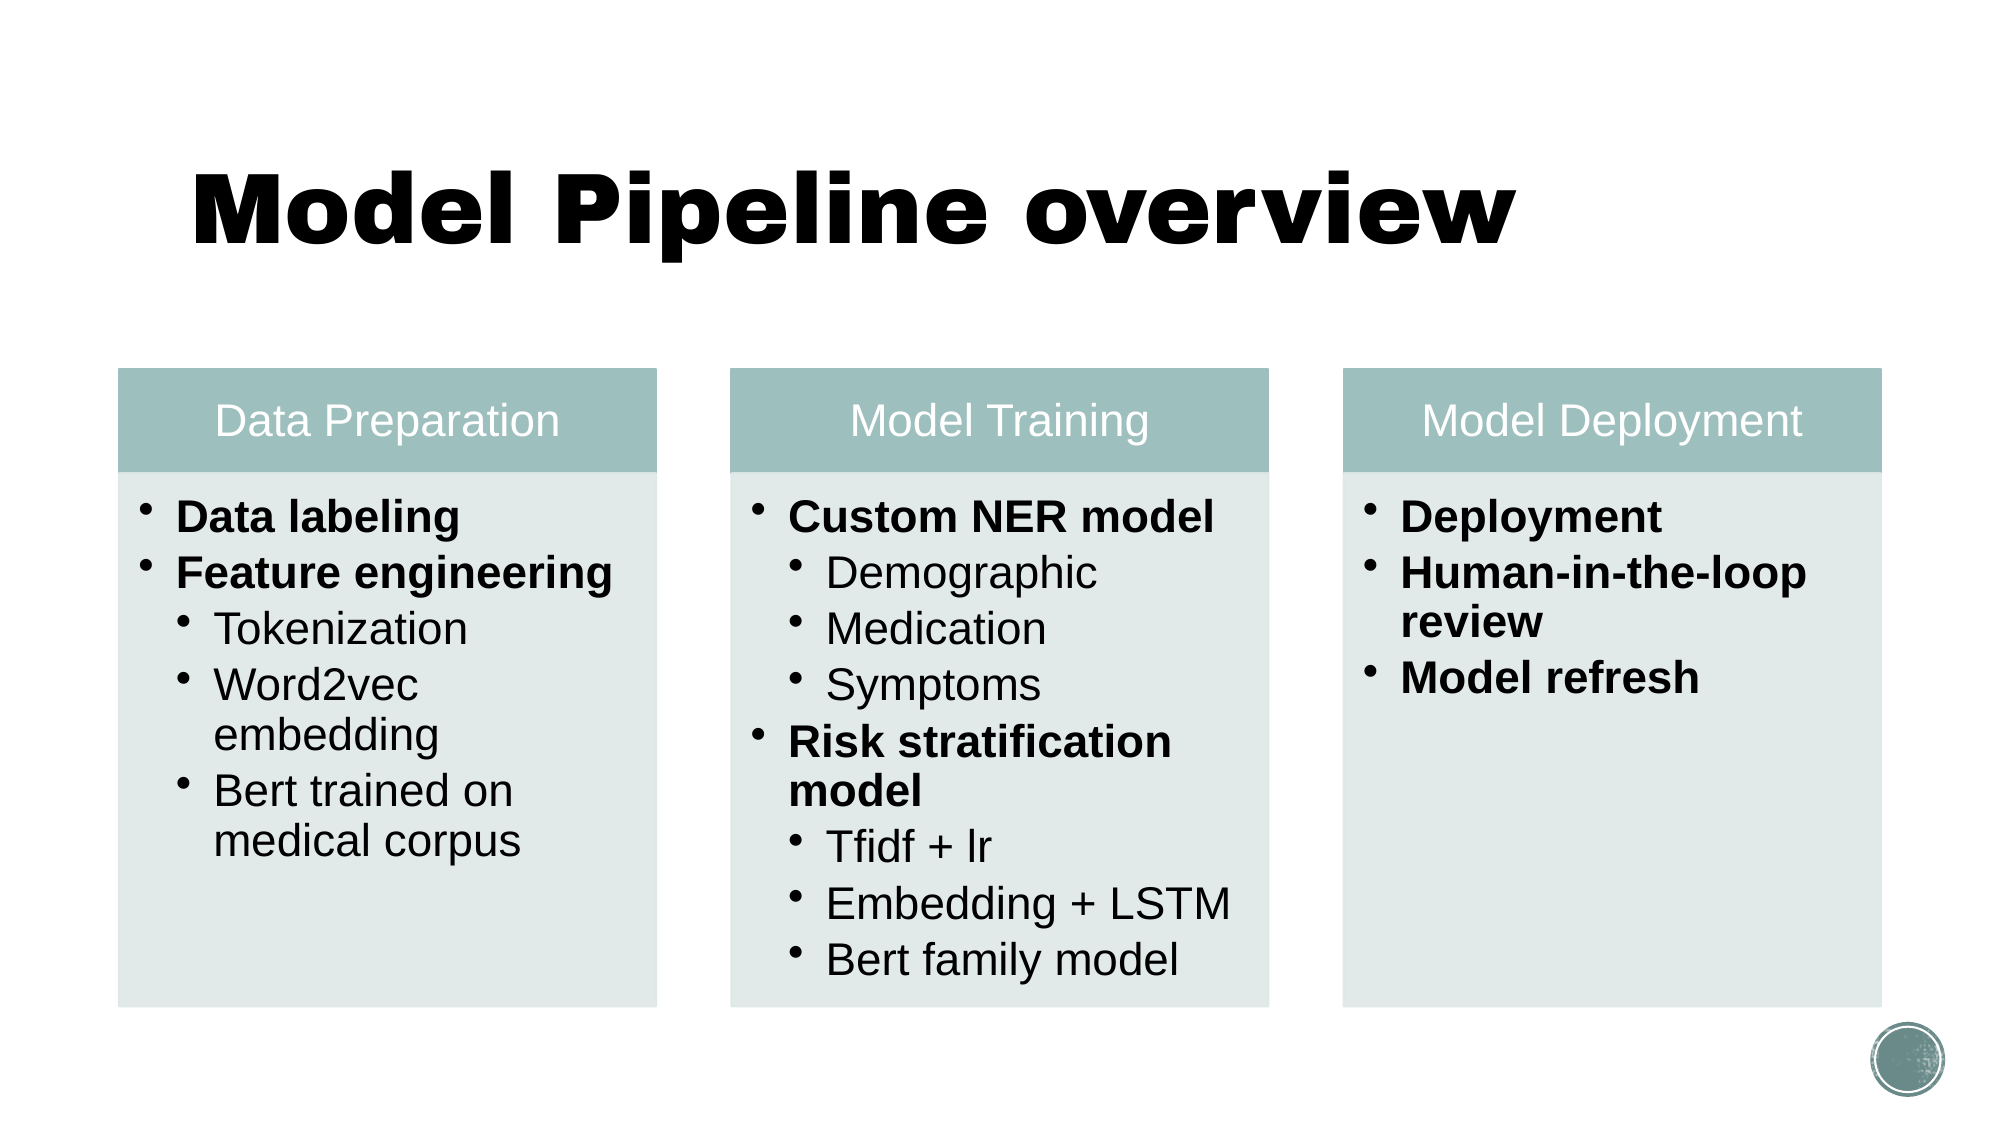

# Model Pipeline overview
Data Preparation
Data labeling
Feature engineering
Tokenization
Word2vec embedding
Bert trained on medical corpus
Model Training
Custom NER model
Demographic
Medication
Symptoms
Risk stratification model
Tfidf + lr
Embedding + LSTM
Bert family model
Model Deployment
Deployment
Human-in-the-loop review
Model refresh